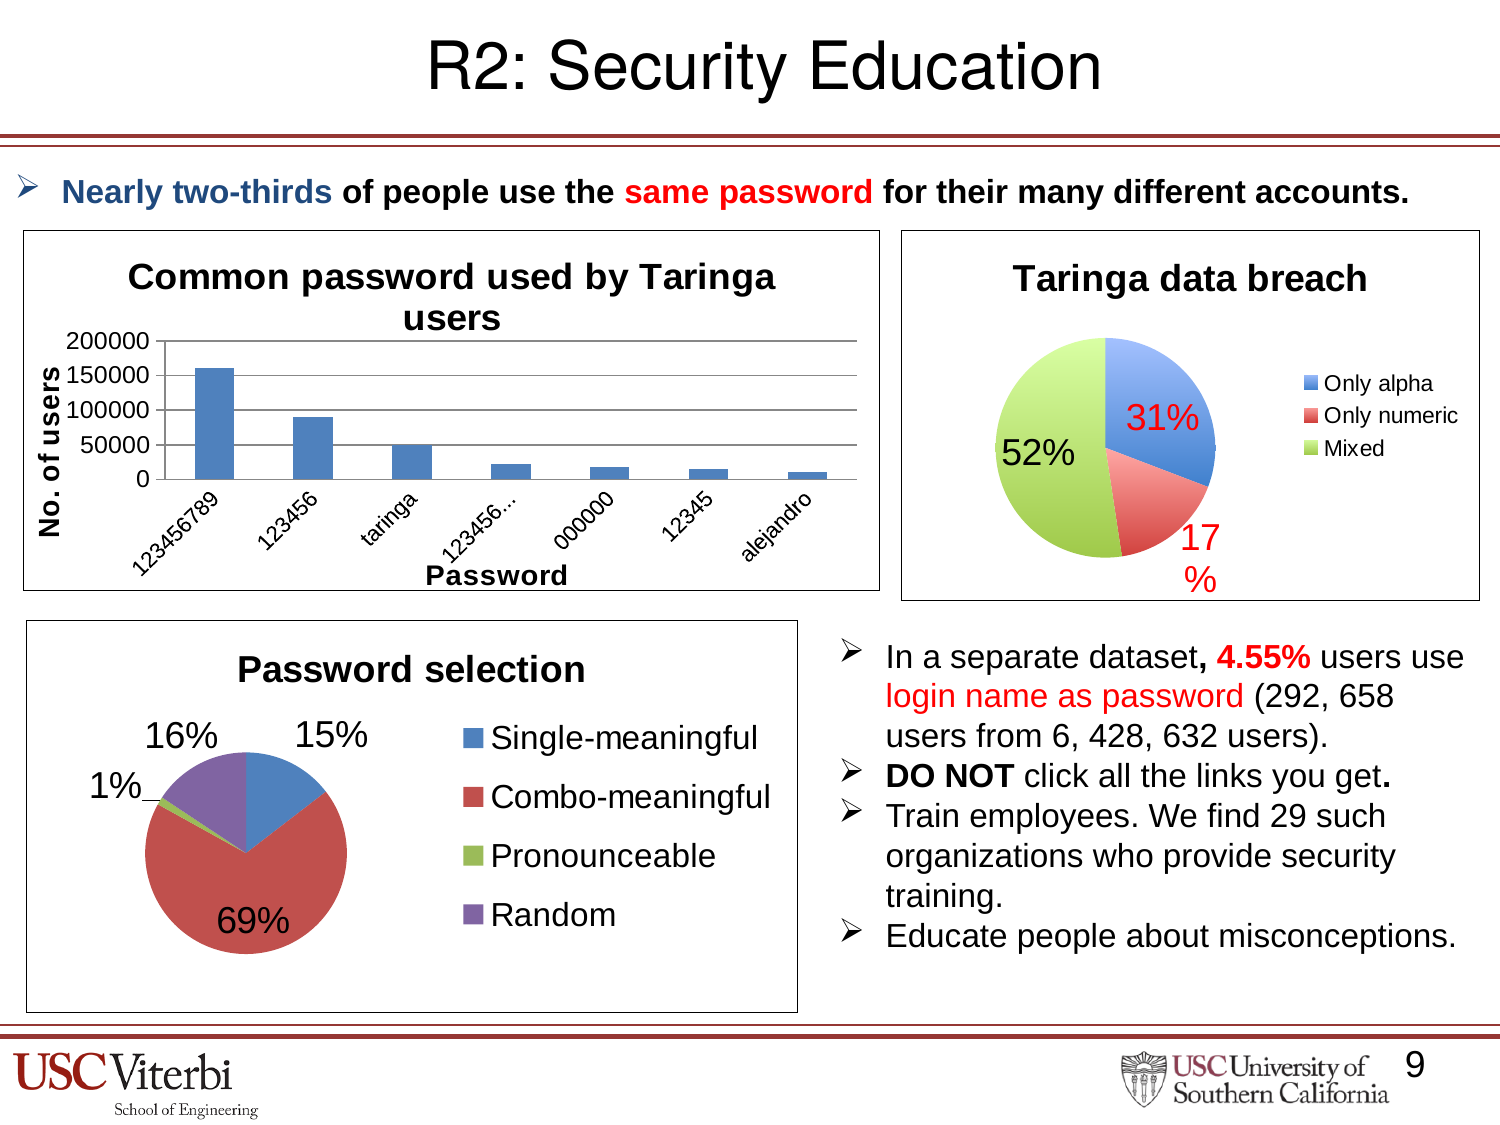

# R2: Security Education
Nearly two-thirds of people use the same password for their many different accounts.

### Chart: Common password used by Taringa users

| Category | 123456789 |
|---|---|
| 123456789 | 160860.0 |
| 123456 | 90399.0 |
| taringa | 49681.0 |
| 1234567890 | 22919.0 |
| 000000 | 17691.0 |
| 12345 | 14507.0 |
| alejandro | 11205.0 |

### Chart: Taringa data breach

| Category | Sales |
|---|---|
| Only alpha | 30.8 |
| Only numeric | 16.8 |
| Mixed  | 52.4 |

### Chart: Password selection

| Category | Sales |
|---|---|
| Single-meaningful | 0.1455 |
| Combo-meaningful | 0.6851 |
| Pronounceable | 0.0127 |
| Random | 0.1567 |
In a separate dataset, 4.55% users use login name as password (292, 658 users from 6, 428, 632 users).
DO NOT click all the links you get.
Train employees. We find 29 such organizations who provide security training.
Educate people about misconceptions.

9